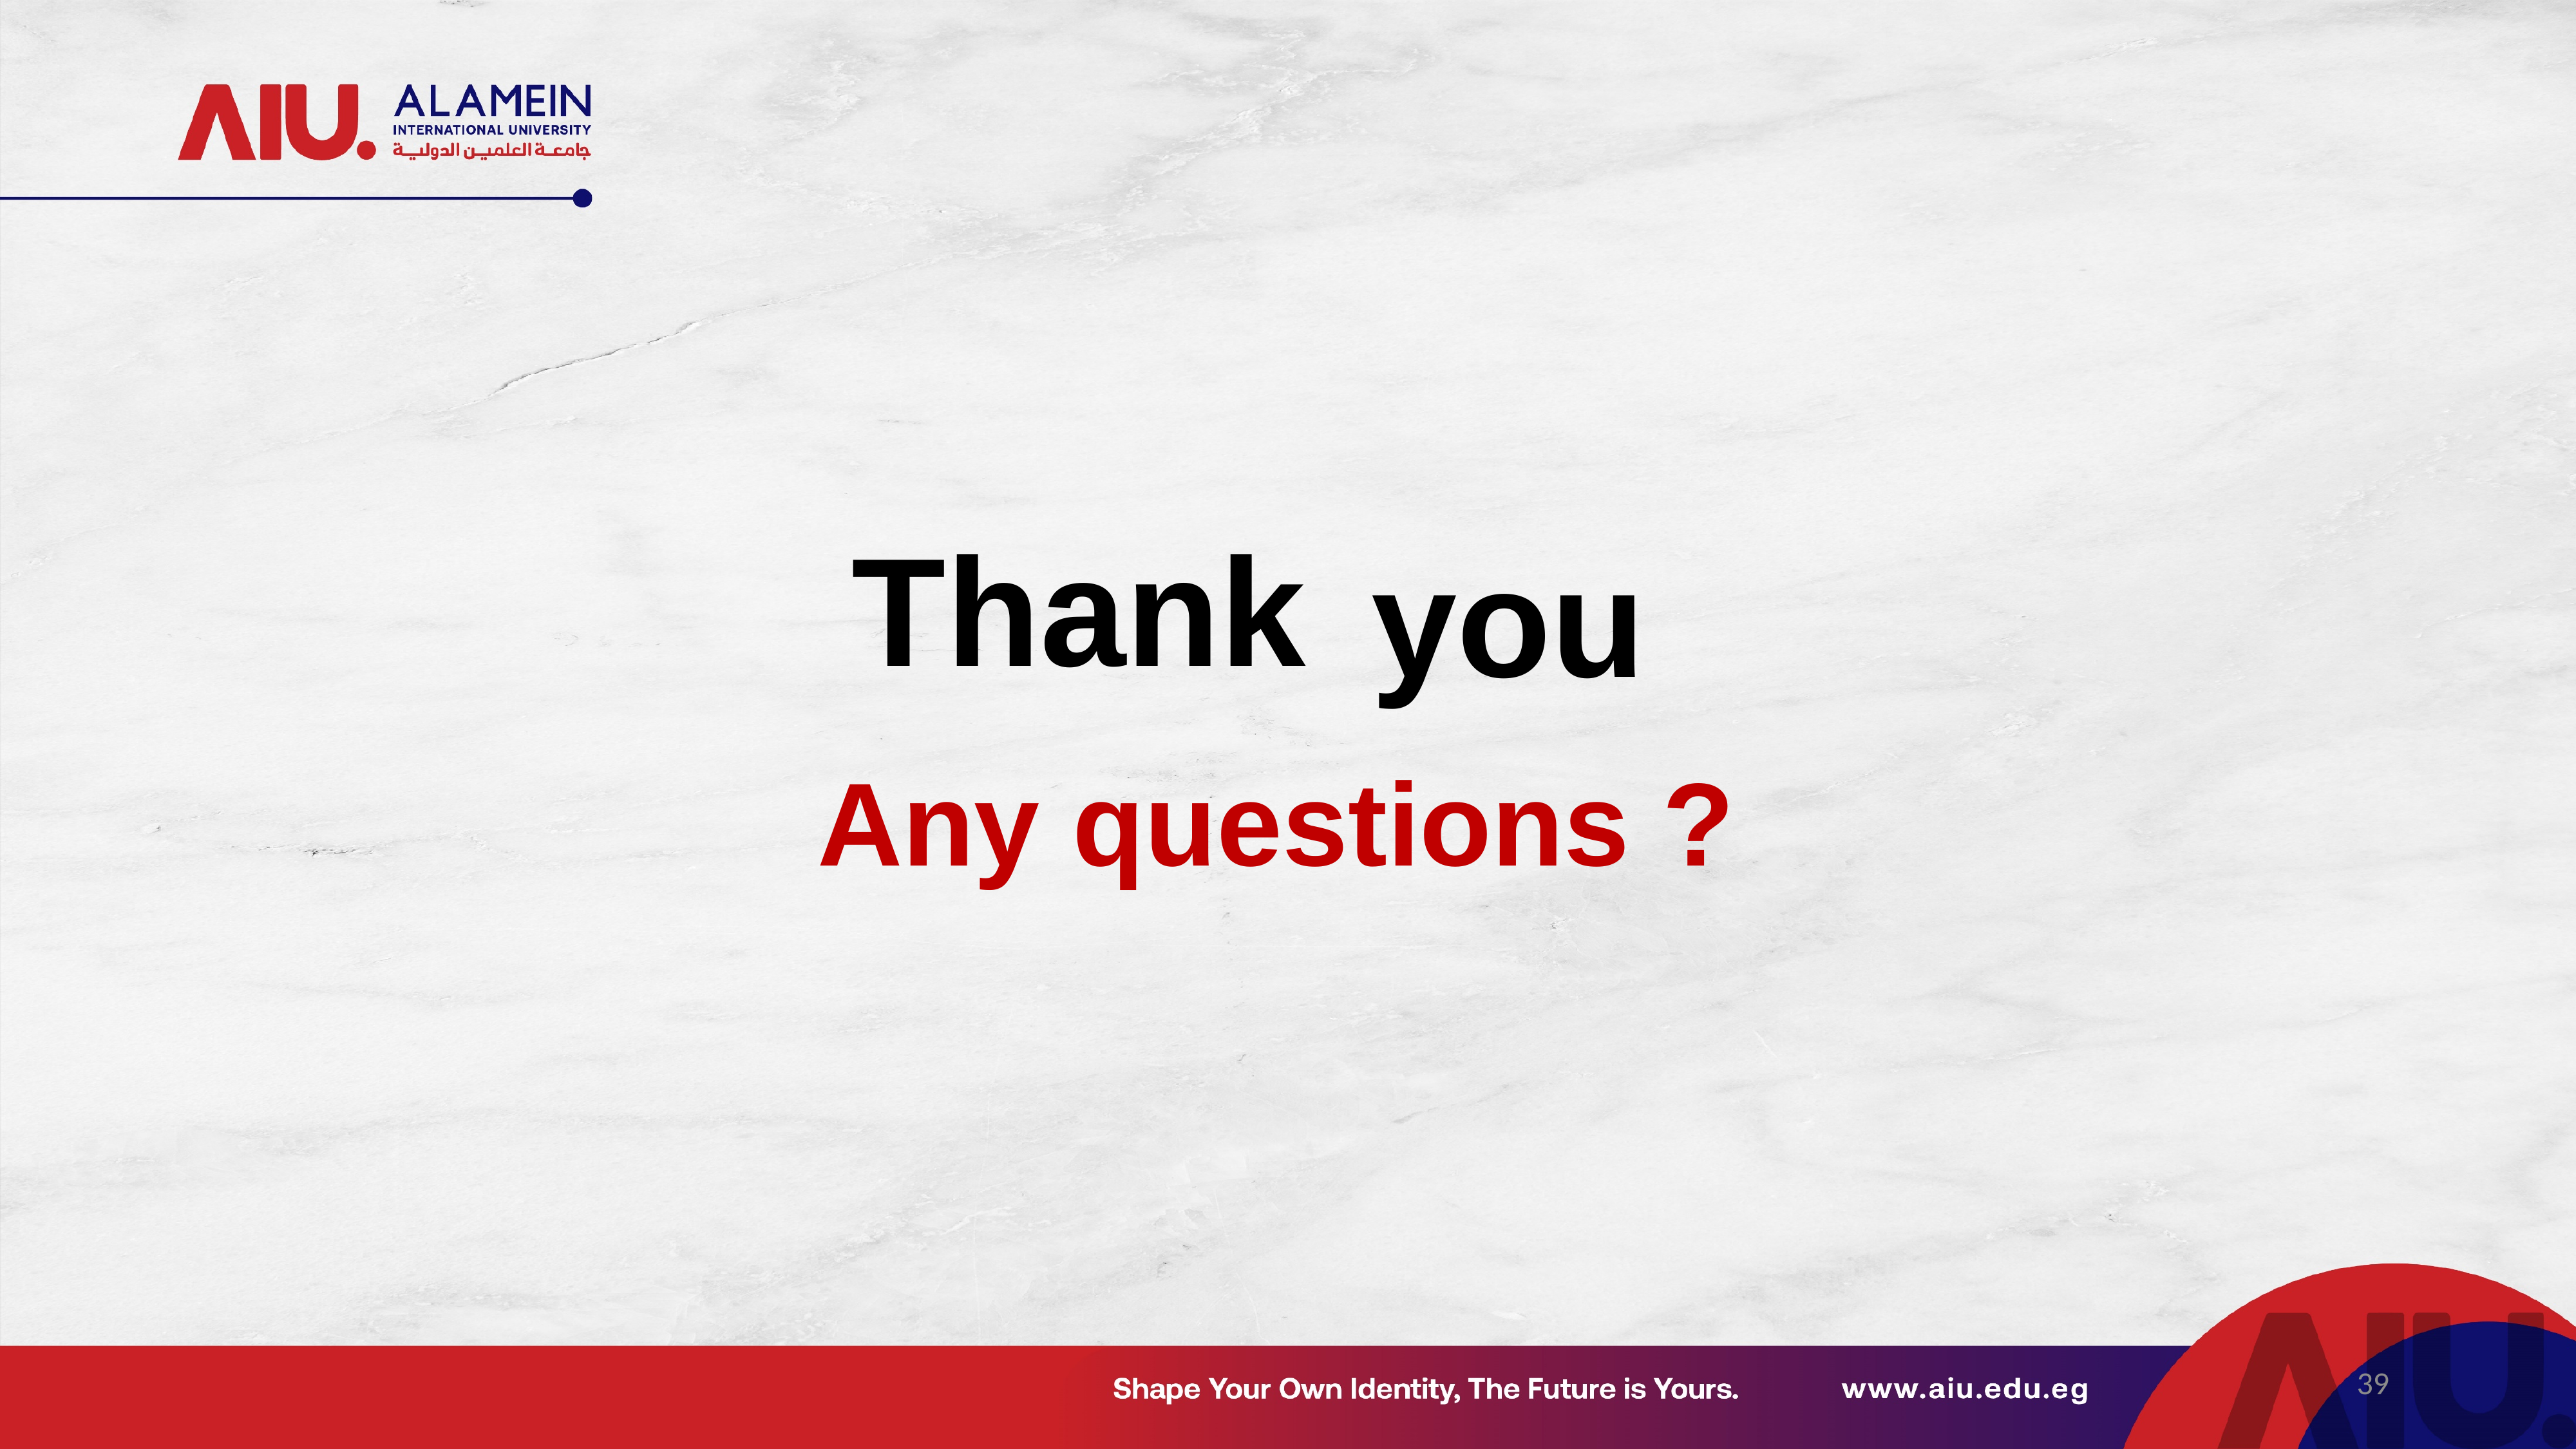

you
# Thank
Any questions ?
39